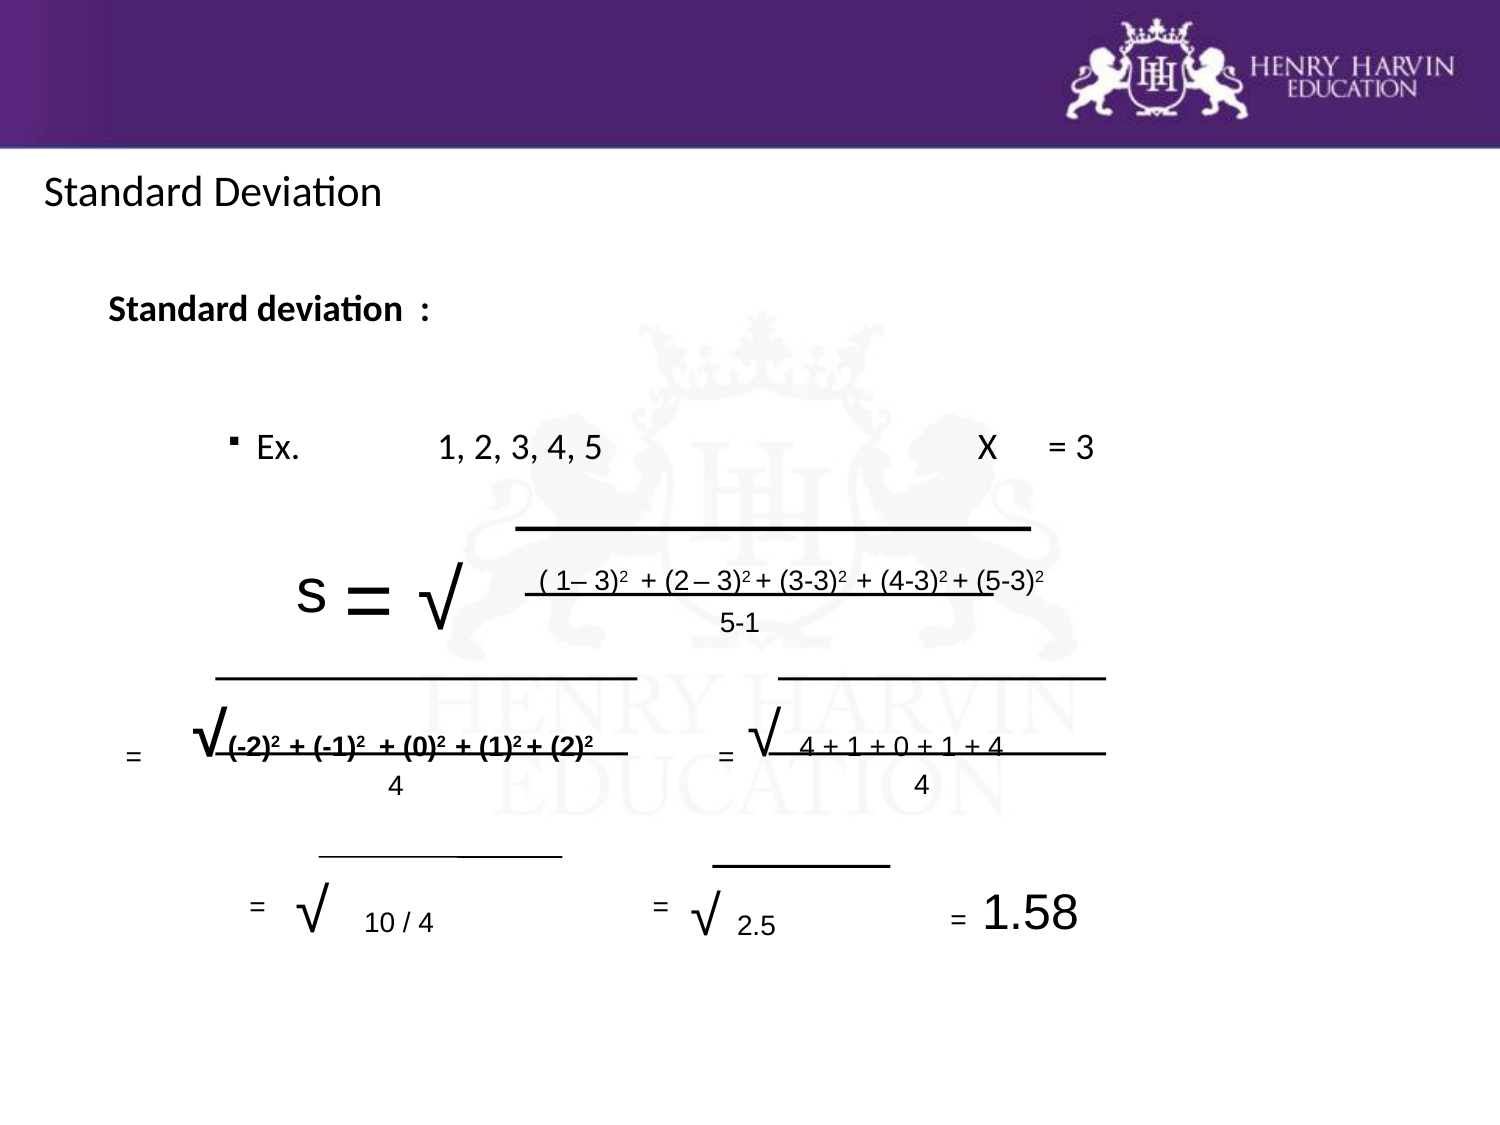

# Standard Deviation
Standard deviation  :
  Ex. 	       1, 2, 3, 4, 5			X      = 3

        = √
s
( 1– 3)2  + (2 – 3)2 + (3-3)2  + (4-3)2 + (5-3)2

5-1

√(-2)2  + (-1)2   + (0)2  + (1)2 + (2)2
√ 4 + 1 + 0 + 1 + 4

=
=
4
4

√  10 / 4
√ 2.5
=  1.58
=
=